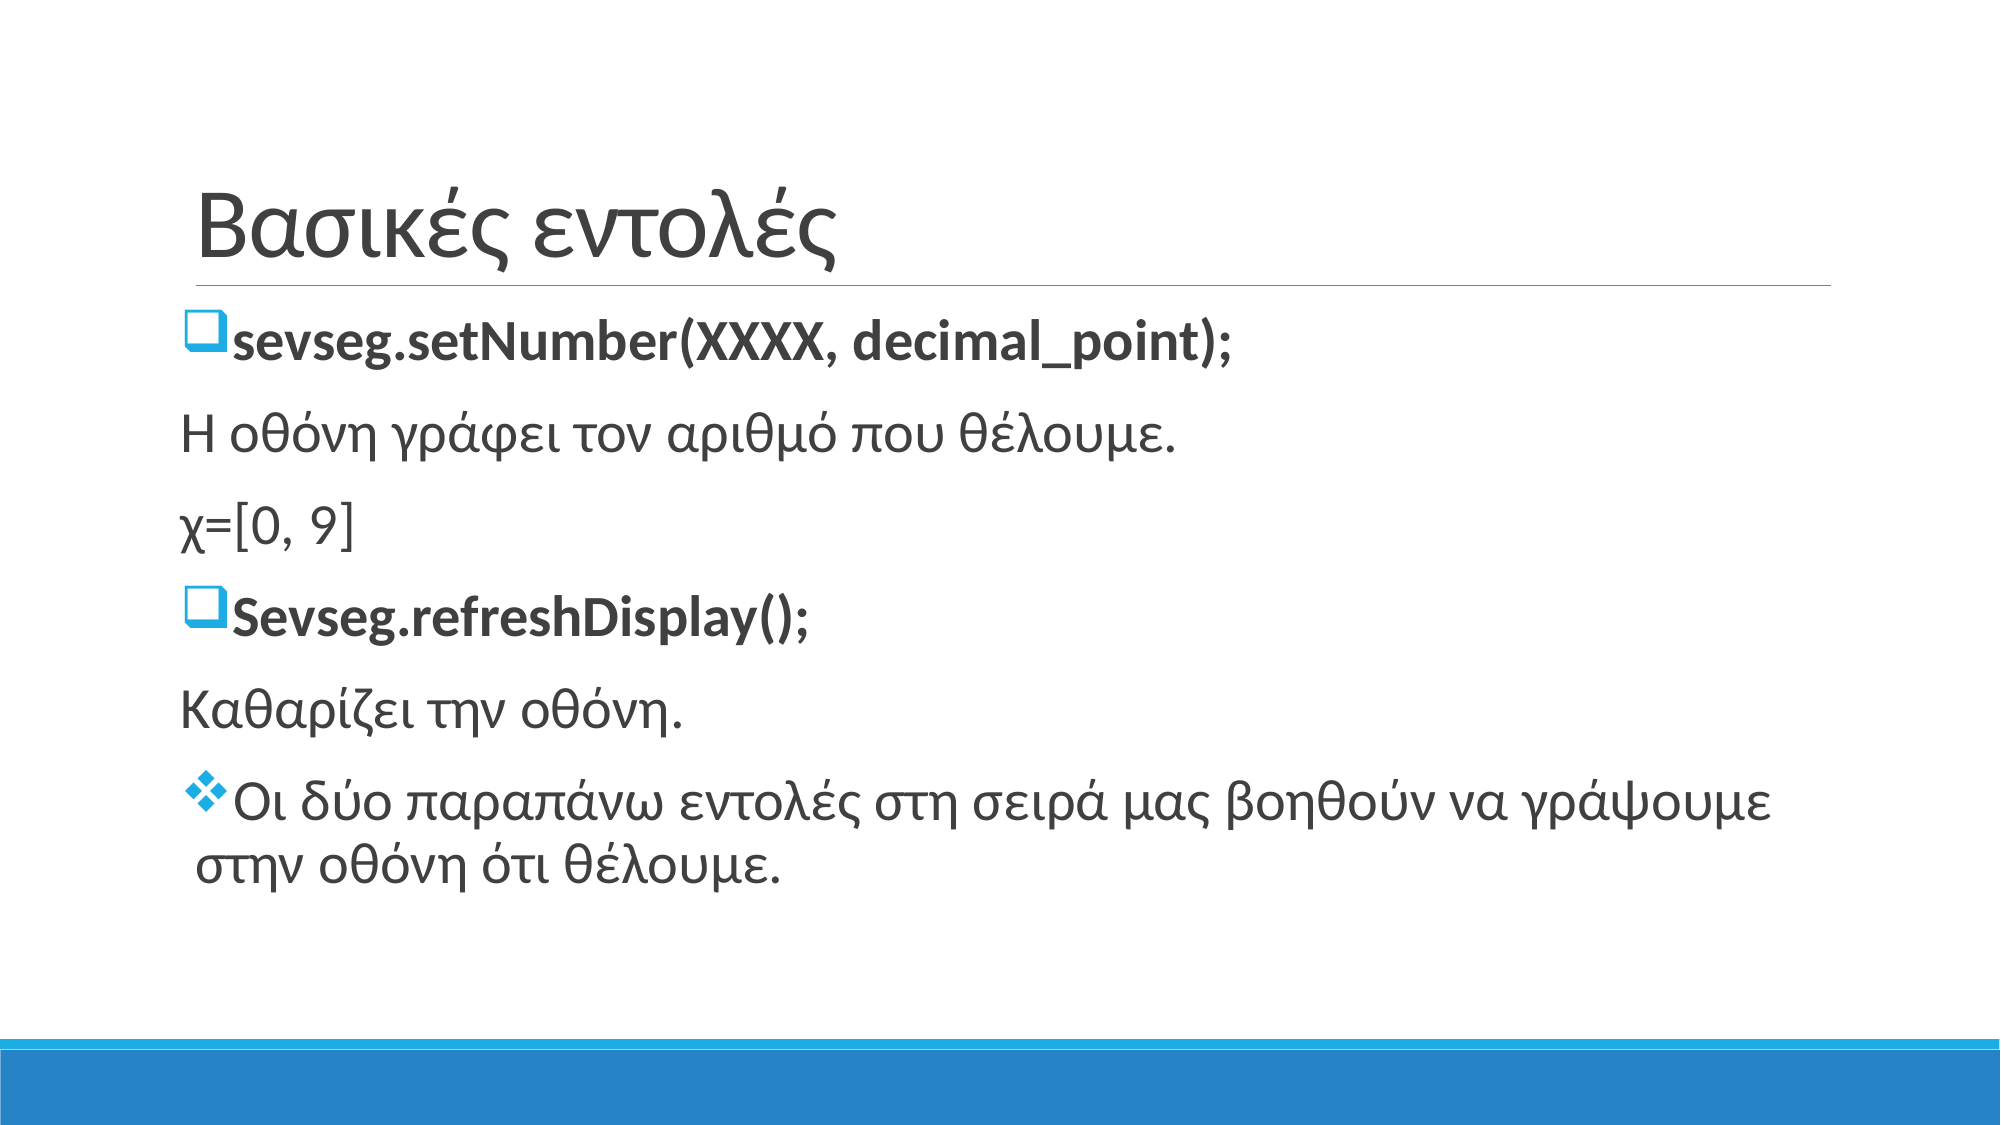

# Βασικές εντολές
sevseg.setNumber(ΧΧΧΧ, decimal_point);
Η οθόνη γράφει τον αριθμό που θέλουμε.
χ=[0, 9]
Sevseg.refreshDisplay();
Καθαρίζει την οθόνη.
Οι δύο παραπάνω εντολές στη σειρά μας βοηθούν να γράψουμε στην οθόνη ότι θέλουμε.